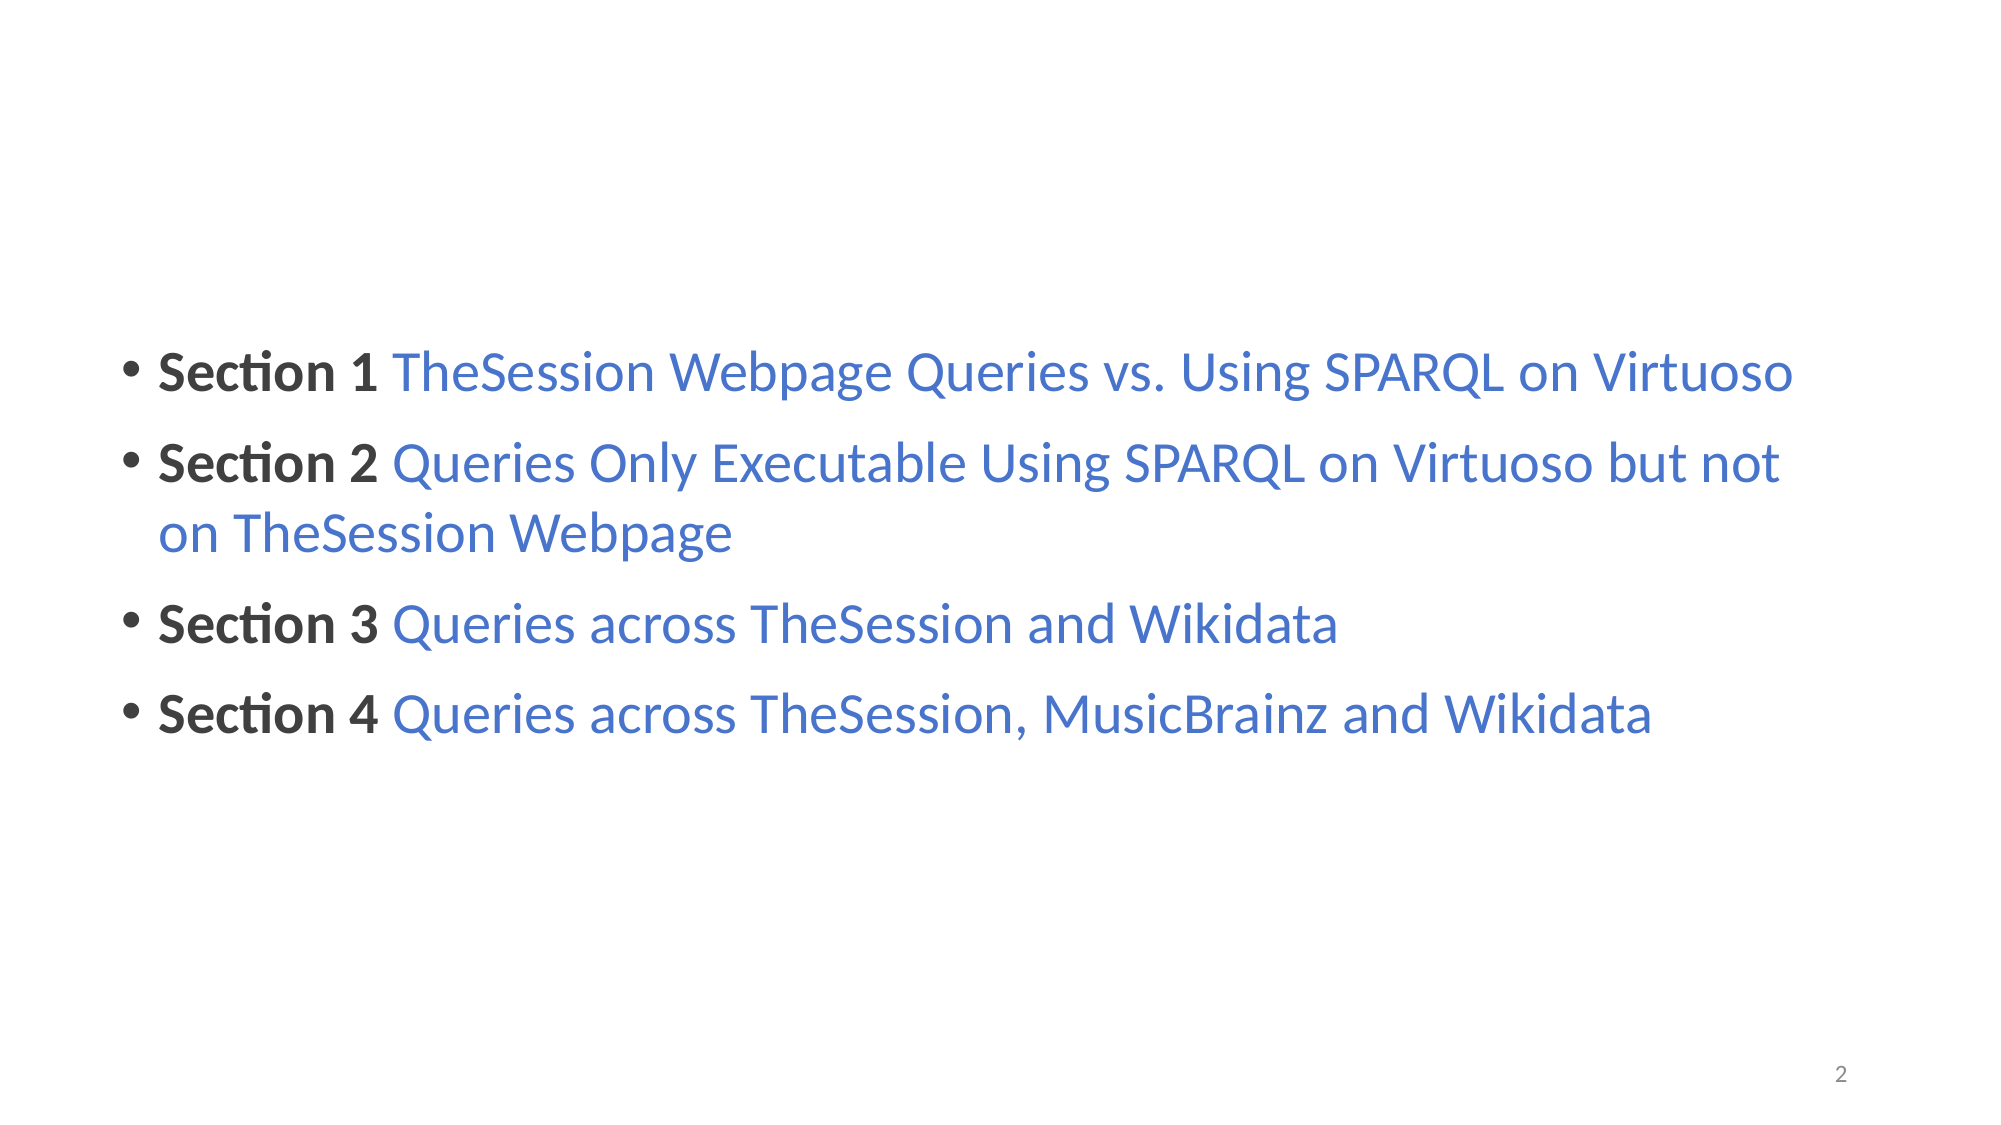

Section 1 TheSession Webpage Queries vs. Using SPARQL on Virtuoso
Section 2 Queries Only Executable Using SPARQL on Virtuoso but not on TheSession Webpage
Section 3 Queries across TheSession and Wikidata
Section 4 Queries across TheSession, MusicBrainz and Wikidata
2